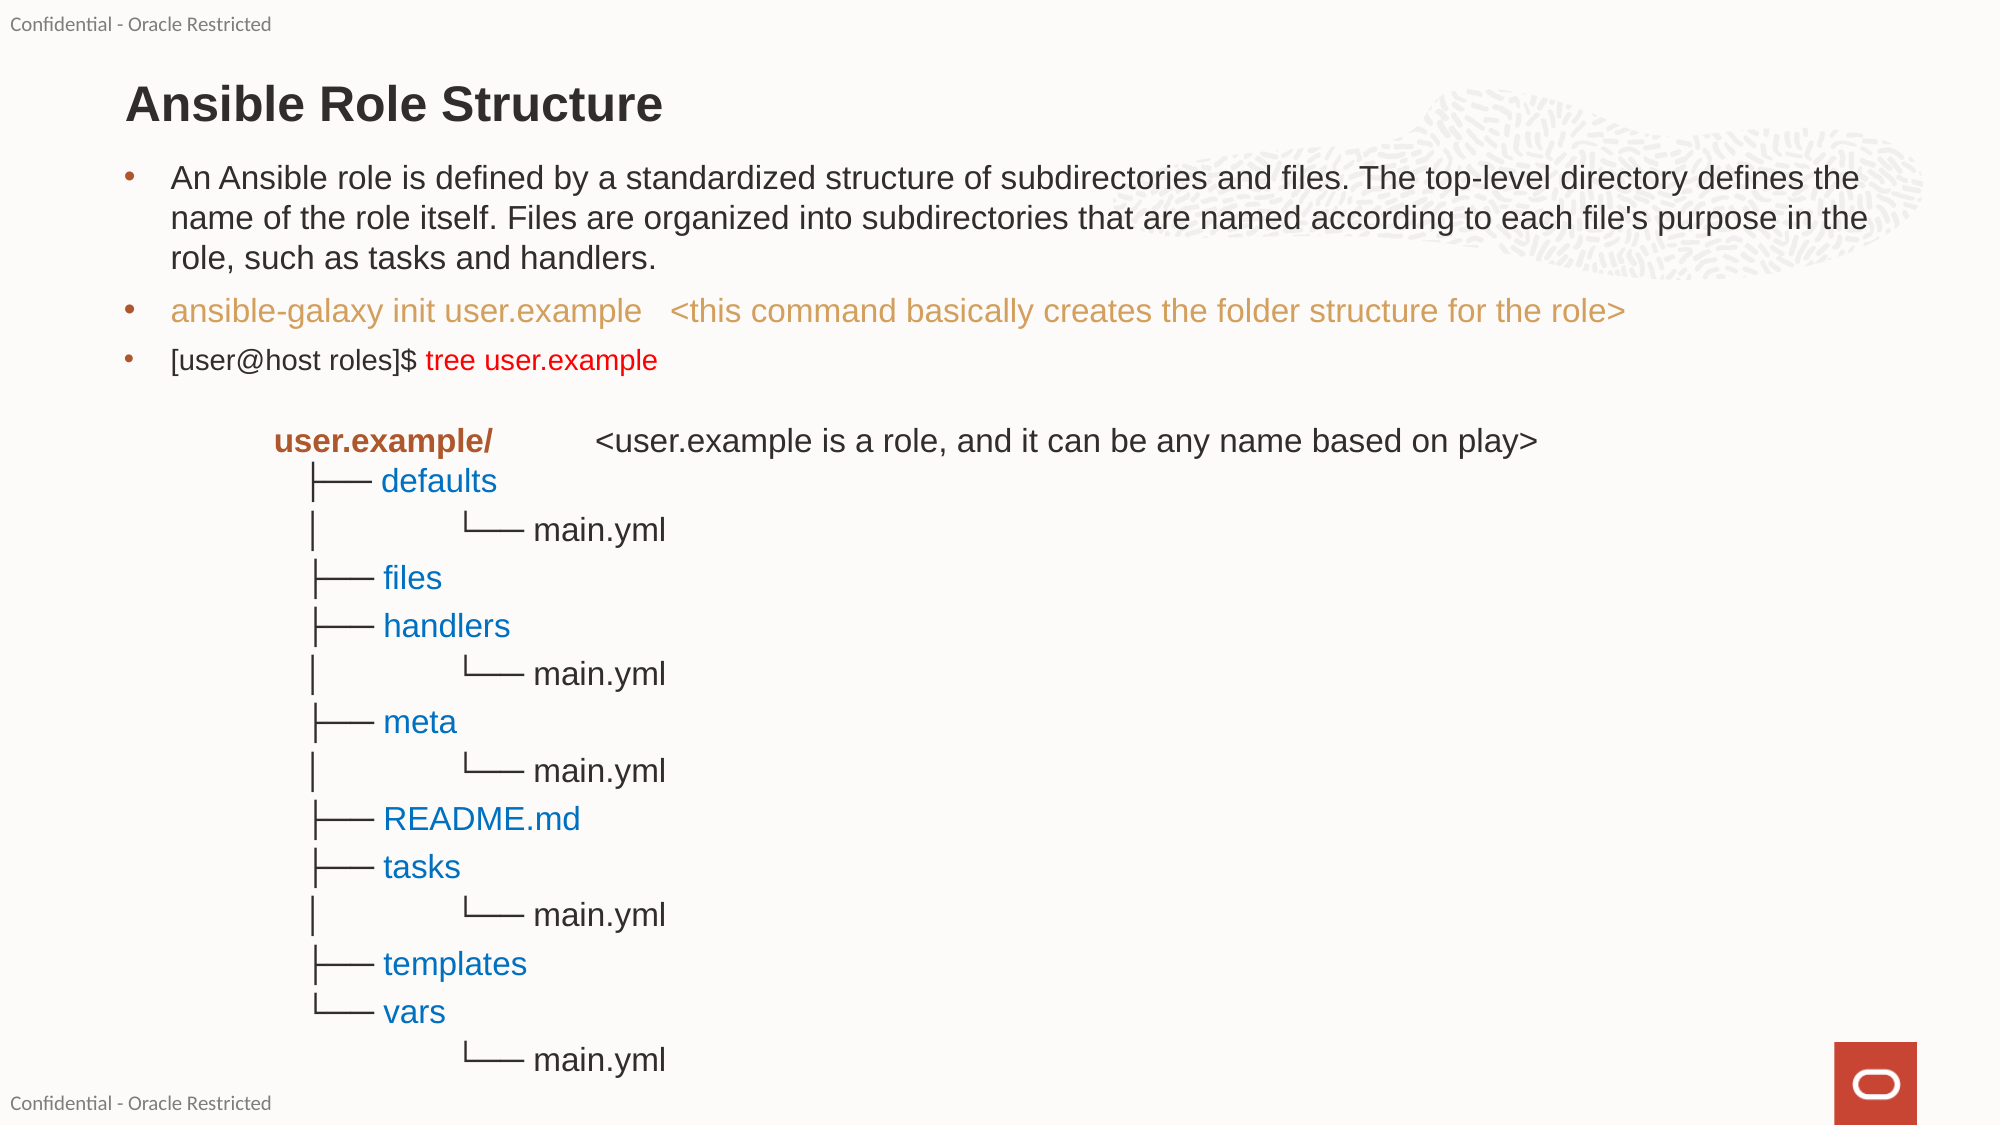

# Ansible Role Structure
An Ansible role is defined by a standardized structure of subdirectories and files. The top-level directory defines the name of the role itself. Files are organized into subdirectories that are named according to each file's purpose in the role, such as tasks and handlers.
ansible-galaxy init user.example   <this command basically creates the folder structure for the role>
[user@host roles]$ tree user.example
user.example/           <user.example is a role, and it can be any name based on play>
   ├── defaults
│ 	└── main.yml
├── files
├── handlers
│ 	└── main.yml
├── meta
│ 	└── main.yml
├── README.md
├── tasks
│ 	└── main.yml
├── templates
└── vars
	└── main.yml